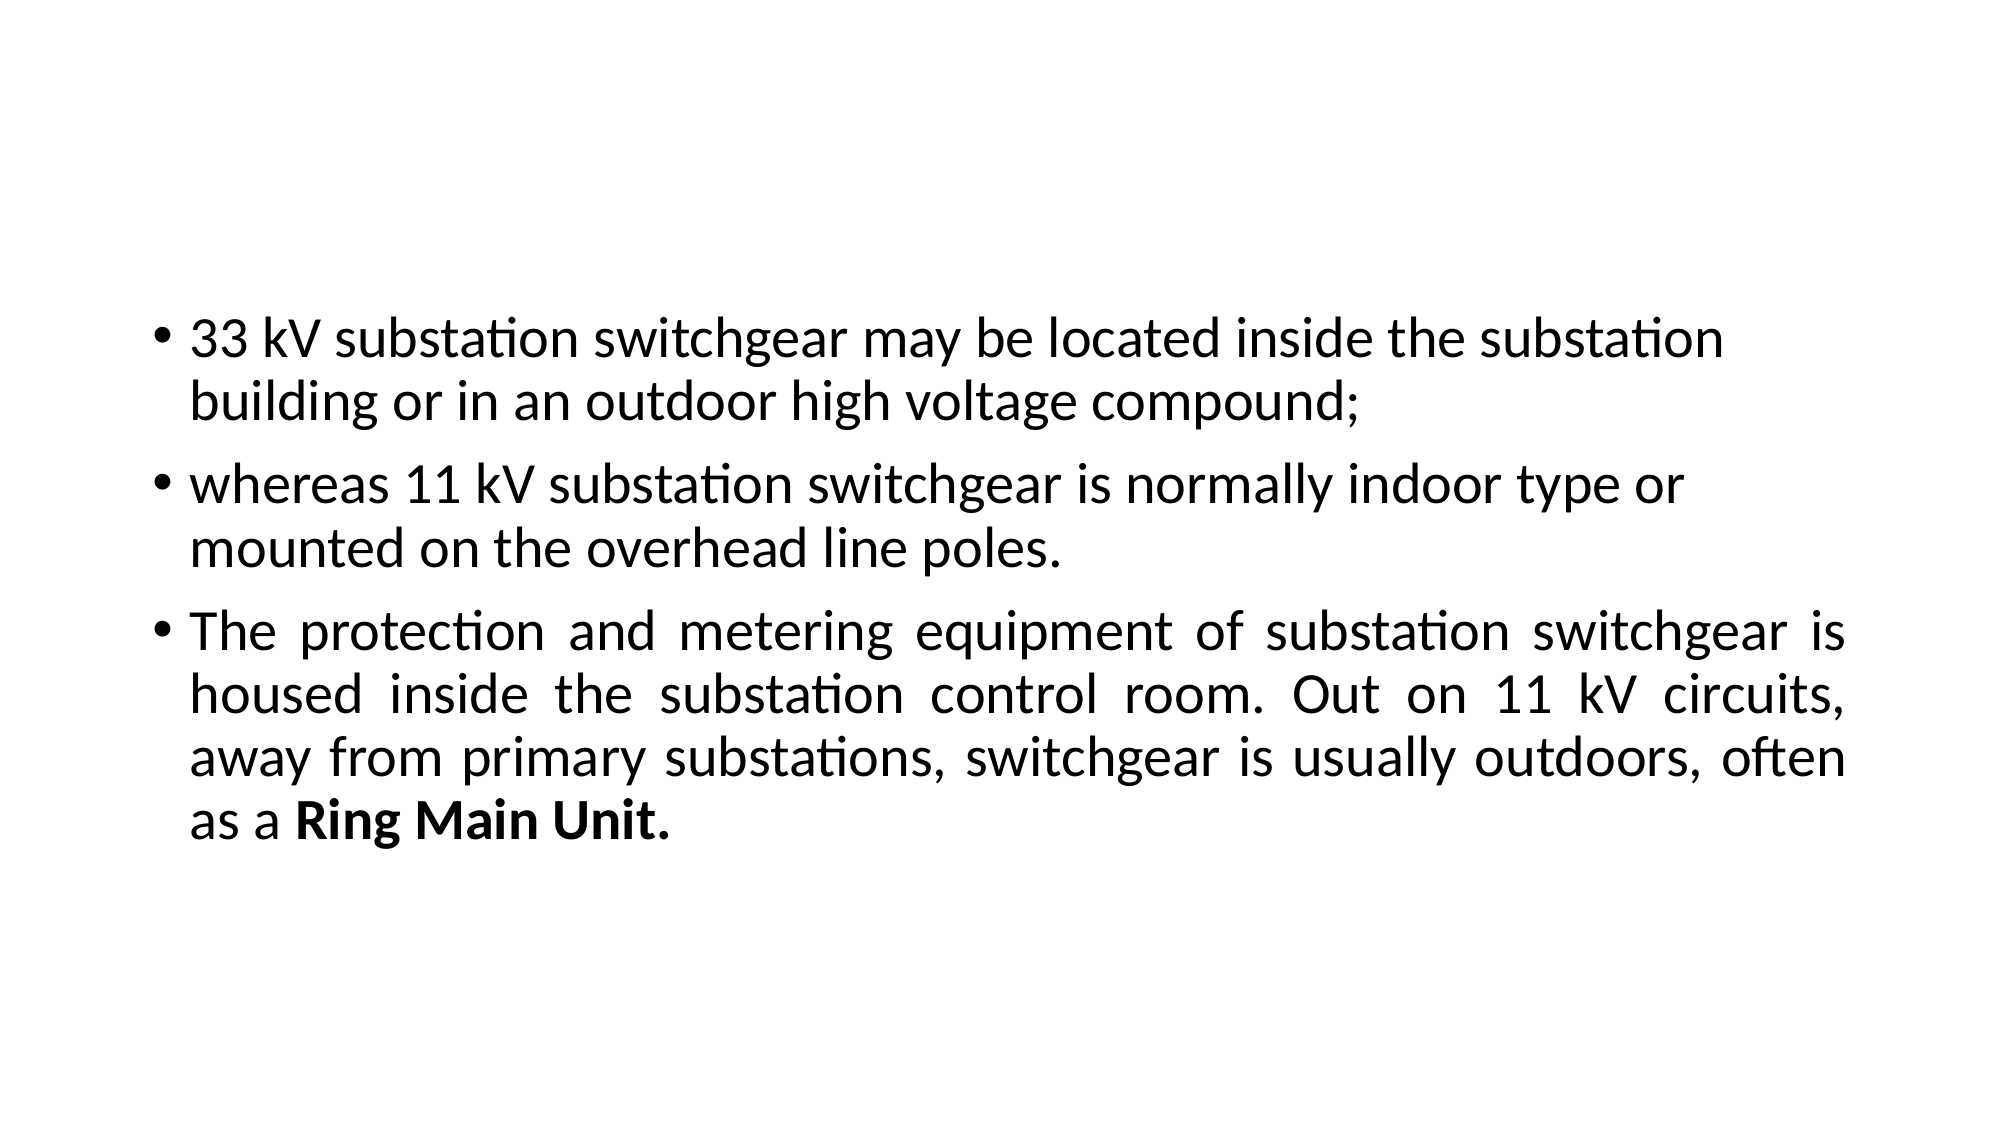

#
33 kV substation switchgear may be located inside the substation building or in an outdoor high voltage compound;
whereas 11 kV substation switchgear is normally indoor type or mounted on the overhead line poles.
The protection and metering equipment of substation switchgear is housed inside the substation control room. Out on 11 kV circuits, away from primary substations, switchgear is usually outdoors, often as a Ring Main Unit.